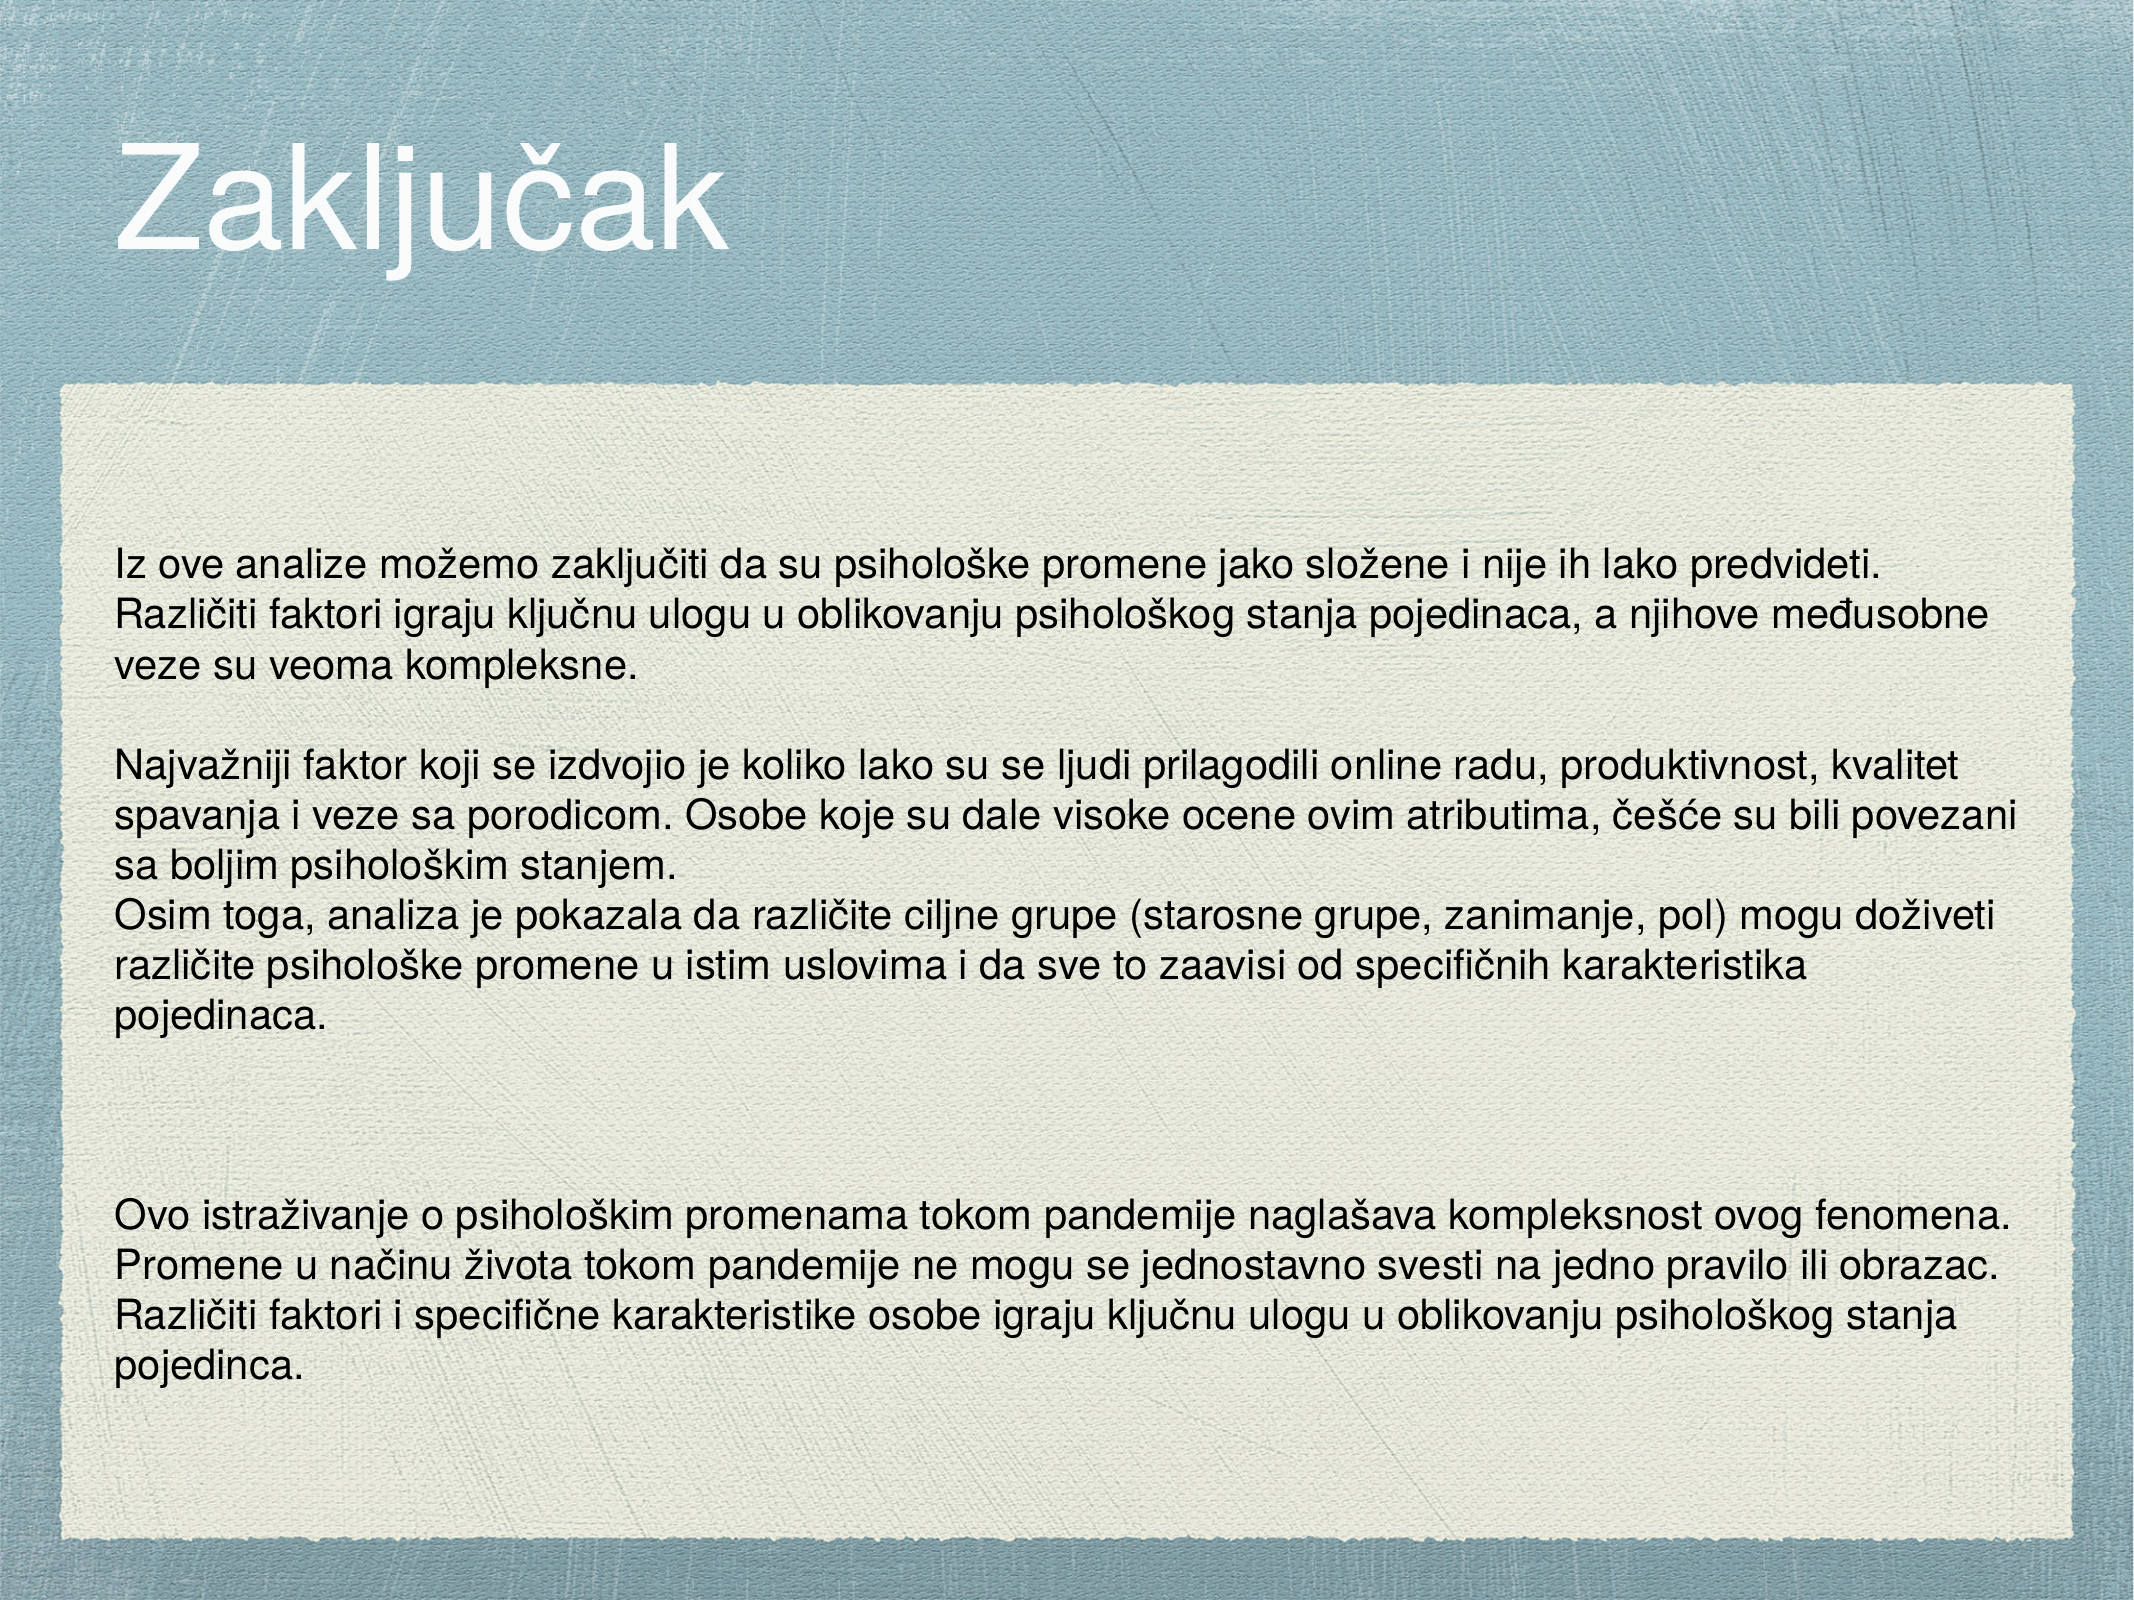

Iz ove analize možemo zaključiti da su psihološke promene jako složene i nije ih lako predvideti. Različiti faktori igraju ključnu ulogu u oblikovanju psihološkog stanja pojedinaca, a njihove međusobne veze su veoma kompleksne.

Najvažniji faktor koji se izdvojio je koliko lako su se ljudi prilagodili online radu, produktivnost, kvalitet spavanja i veze sa porodicom. Osobe koje su dale visoke ocene ovim atributima, češće su bili povezani sa boljim psihološkim stanjem.
Osim toga, analiza je pokazala da različite ciljne grupe (starosne grupe, zanimanje, pol) mogu doživeti različite psihološke promene u istim uslovima i da sve to zaavisi od specifičnih karakteristika pojedinaca.

Ovo istraživanje o psihološkim promenama tokom pandemije naglašava kompleksnost ovog fenomena. Promene u načinu života tokom pandemije ne mogu se jednostavno svesti na jedno pravilo ili obrazac. Različiti faktori i specifične karakteristike osobe igraju ključnu ulogu u oblikovanju psihološkog stanja pojedinca.
# Zaključak